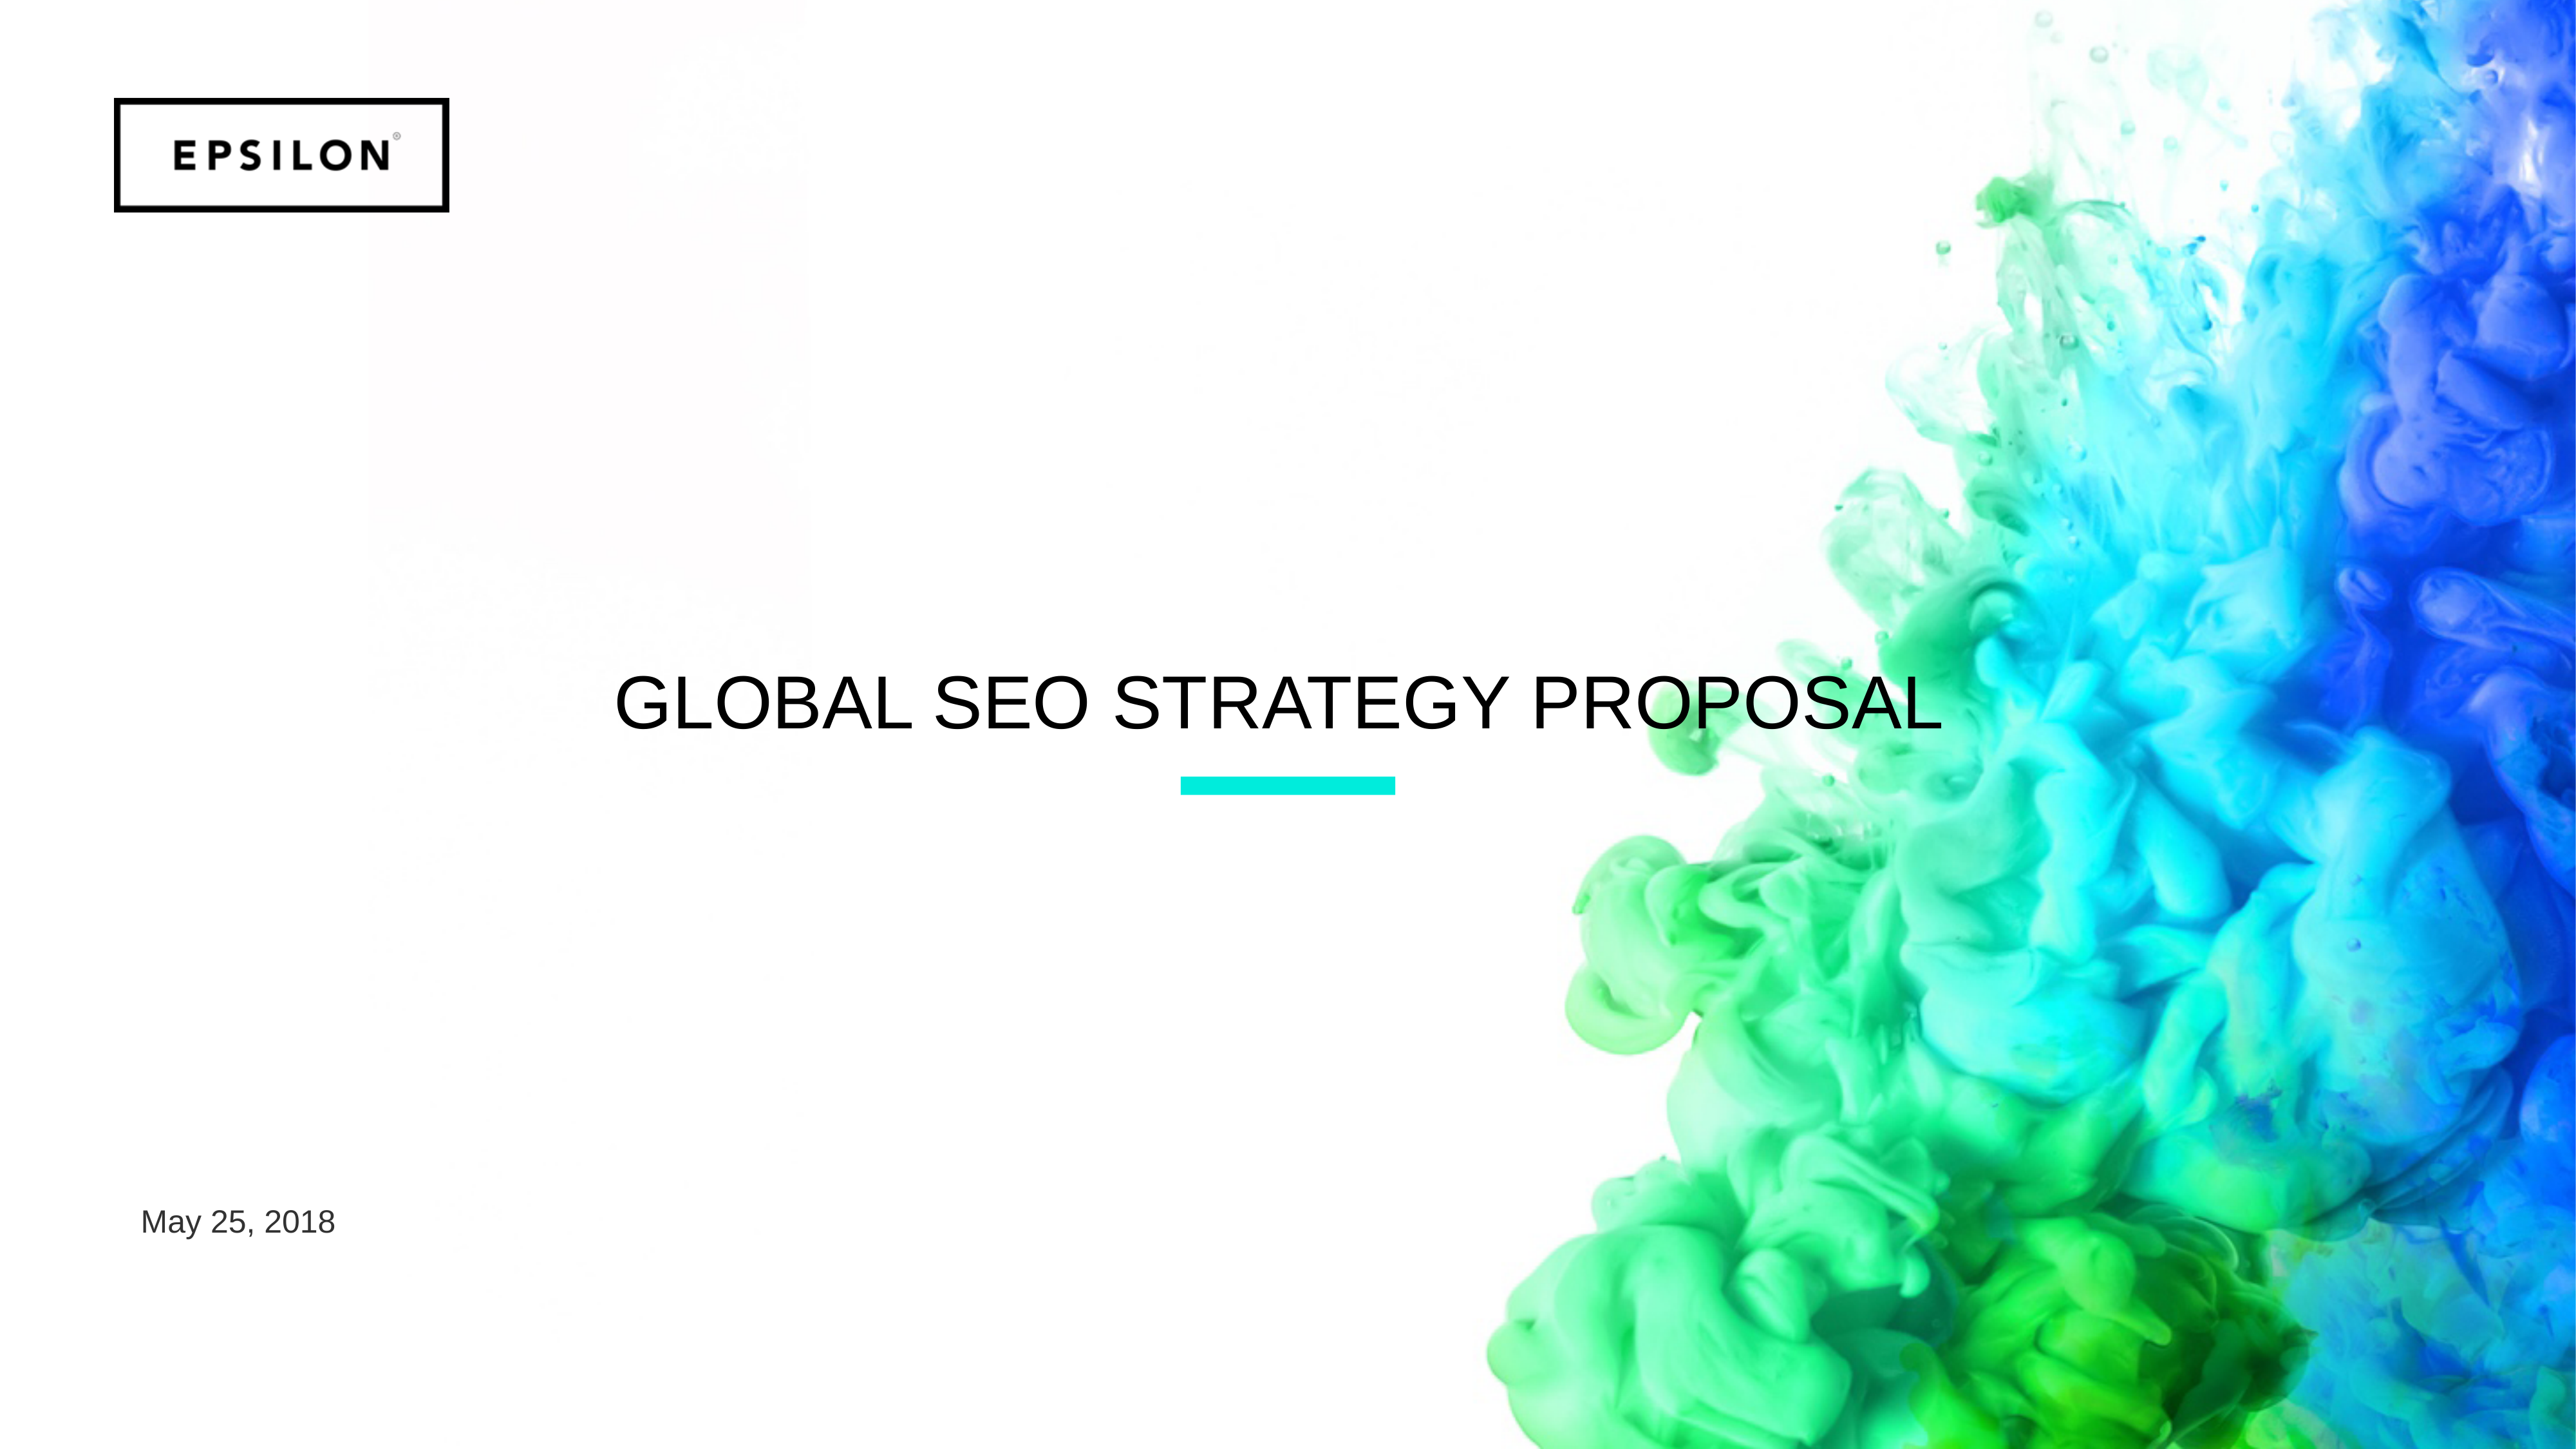

# Global SEO Strategy proposal

May 25, 2018